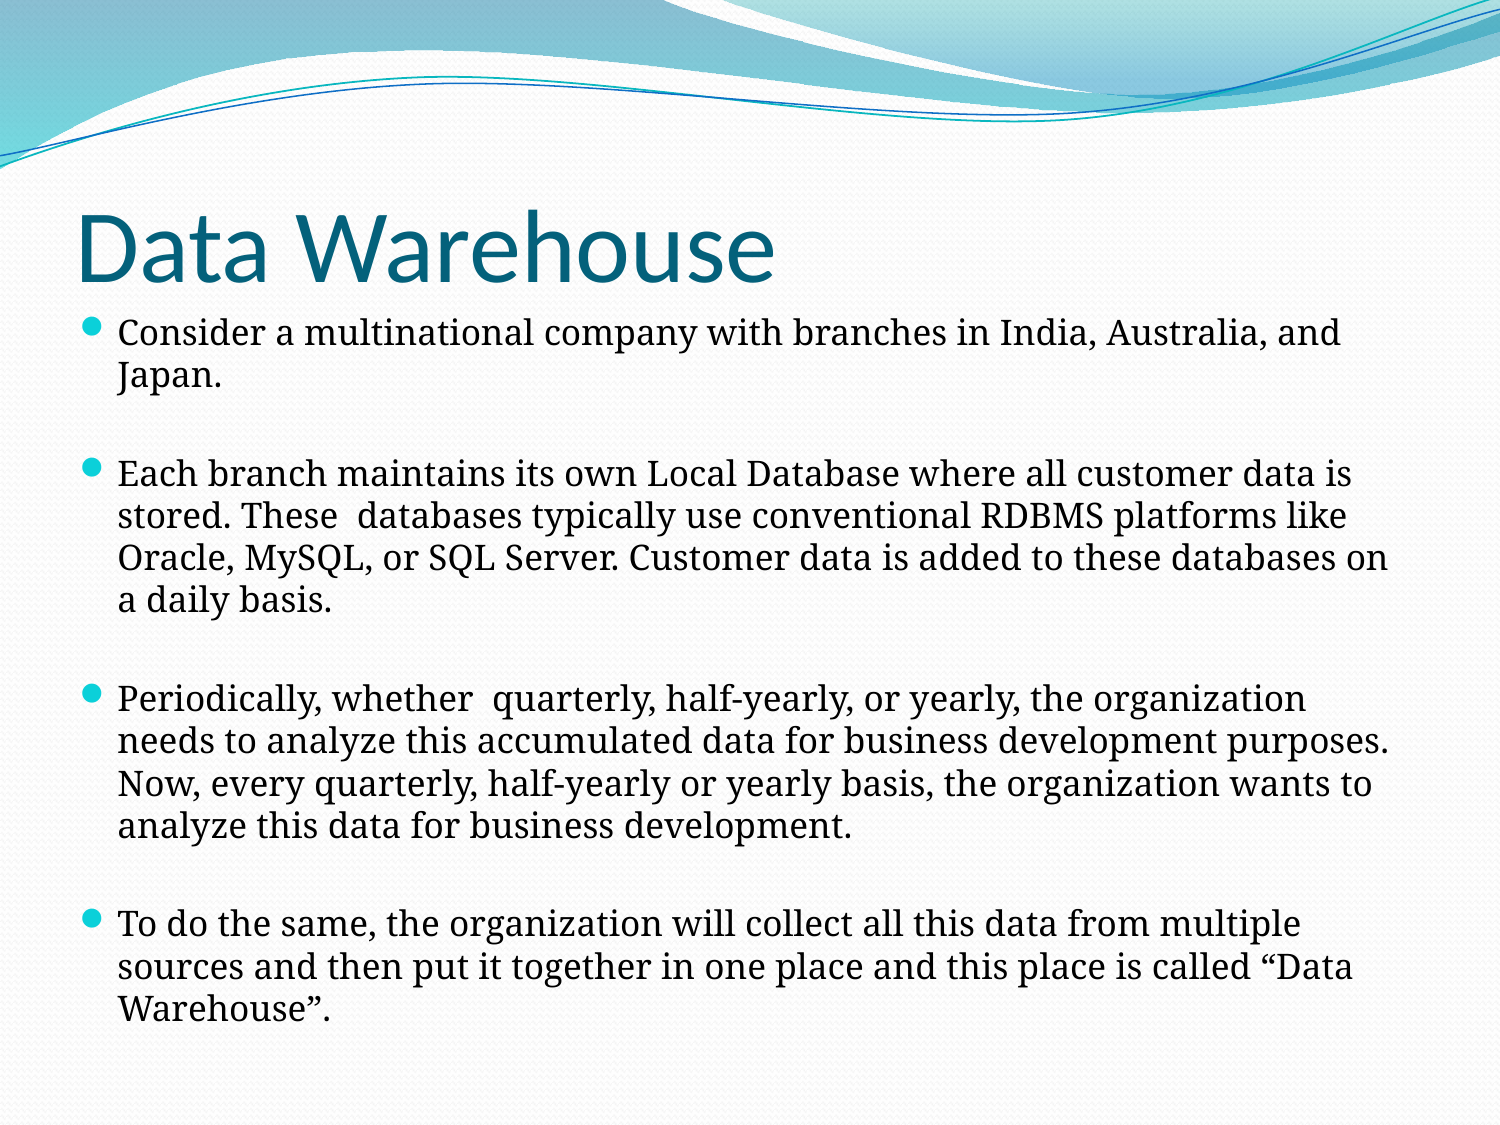

# Data Warehouse
Consider a multinational company with branches in India, Australia, and Japan.

Each branch maintains its own Local Database where all customer data is stored. These  databases typically use conventional RDBMS platforms like Oracle, MySQL, or SQL Server. Customer data is added to these databases on a daily basis.

Periodically, whether  quarterly, half-yearly, or yearly, the organization needs to analyze this accumulated data for business development purposes. Now, every quarterly, half-yearly or yearly basis, the organization wants to analyze this data for business development.

To do the same, the organization will collect all this data from multiple sources and then put it together in one place and this place is called “Data Warehouse”.